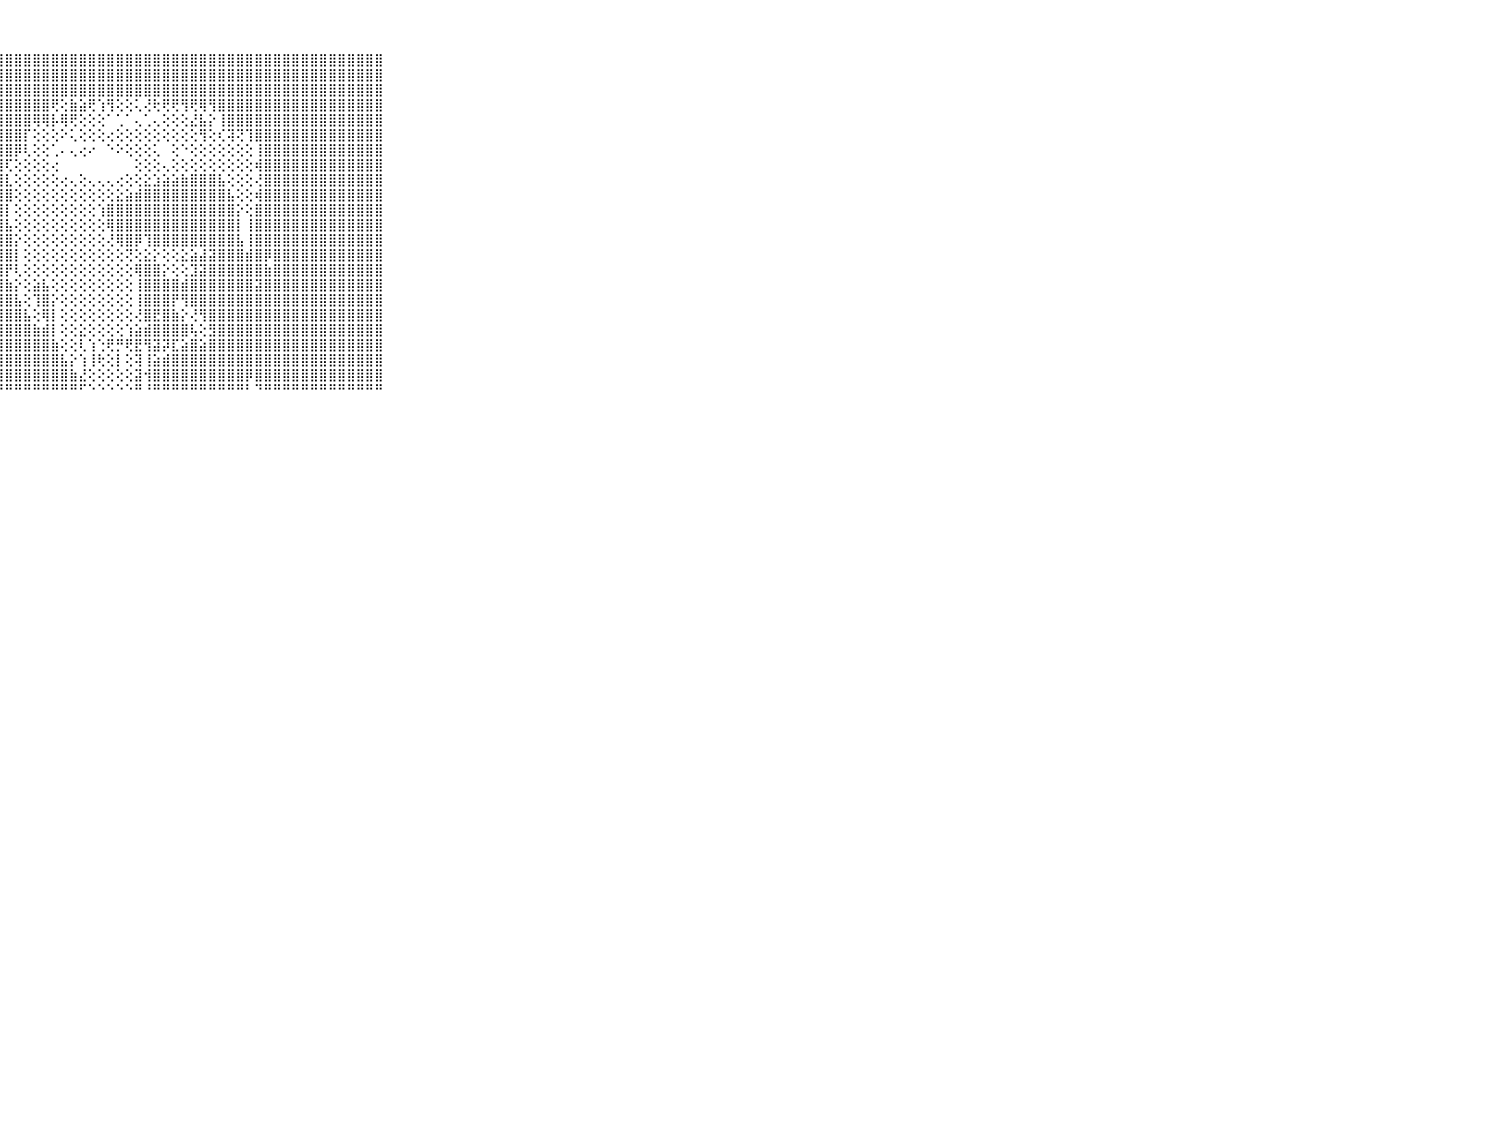

⠀⠀⠀⠀⠀⠀⠀⠀⠀⠀⠀⣿⣿⣿⣿⣿⣿⣿⣿⣿⣿⣿⣿⣿⣿⣿⣿⣿⣿⣿⣿⣿⣿⣿⣿⣿⣿⣿⣿⣿⣿⣿⣿⣿⣿⣿⣿⣿⣿⣿⣿⣿⣿⣿⣿⣿⣿⣿⣿⣿⣿⣿⣿⣿⣿⣿⣿⣿⣿⠀⠀⠀⠀⠀⠀⠀⠀⠀⠀⠀⠀
⠀⠀⠀⠀⠀⠀⠀⠀⠀⠀⠀⣿⣿⣿⣿⣿⣿⣿⣿⣿⣿⣿⣿⣿⣿⣿⣿⣿⣿⣿⣿⣿⣿⣿⣿⣿⣿⣿⣿⣿⣿⣿⣿⣿⣿⣿⣿⣿⣿⣿⣿⣿⣿⣿⣿⣿⣿⣿⣿⣿⣿⣿⣿⣿⣿⣿⣿⣿⣿⠀⠀⠀⠀⠀⠀⠀⠀⠀⠀⠀⠀
⠀⠀⠀⠀⠀⠀⠀⠀⠀⠀⠀⣿⣿⣿⣿⣿⣿⣿⣿⣿⣿⣿⣿⣿⣿⣿⣿⣿⣿⣿⣿⣿⣿⣿⣿⣿⣿⣿⣿⣿⣿⣿⣿⣿⣿⣿⣿⣿⣿⣿⣿⣿⣿⣿⣿⣿⣿⣿⣿⣿⣿⣿⣿⣿⣿⣿⣿⣿⣿⠀⠀⠀⠀⠀⠀⠀⠀⠀⠀⠀⠀
⠀⠀⠀⠀⠀⠀⠀⠀⠀⠀⠀⣿⣿⣿⣿⣿⣿⣿⣿⣿⣿⣿⣿⣿⣿⣿⣿⣿⣿⣿⣿⣿⣿⢟⢕⣷⣵⢟⢱⢻⢕⢕⢅⢜⢗⢟⢟⢻⢟⢿⢻⣿⣿⣿⣿⣿⣿⣿⣿⣿⣿⣿⣿⣿⣿⣿⣿⣿⣿⠀⠀⠀⠀⠀⠀⠀⠀⠀⠀⠀⠀
⠀⠀⠀⠀⠀⠀⠀⠀⠀⠀⠀⣿⣿⣿⣿⣿⣿⣿⣿⣿⣿⣿⣿⣿⣿⣿⣿⣿⣿⣿⣿⢿⢿⡧⢿⢟⢕⢕⢕⠁⢁⠁⢄⢁⢄⢕⢕⢕⣜⣧⡕⢸⣿⣿⣿⣿⣿⣿⣿⣿⣿⣿⣿⣿⣿⣿⣿⣿⣿⠀⠀⠀⠀⠀⠀⠀⠀⠀⠀⠀⠀
⠀⠀⠀⠀⠀⠀⠀⠀⠀⠀⠀⣿⣿⣿⣿⣿⣿⣿⣿⣿⣿⣿⣿⣿⣿⣿⣿⣿⣿⣿⡏⢕⢕⢕⠕⢅⢕⢕⢕⢔⢕⢕⢕⢕⢕⢕⢕⢕⢕⢻⢕⢎⢽⢝⢹⣿⣿⣿⣿⣿⣿⣿⣿⣿⣿⣿⣿⣿⣿⠀⠀⠀⠀⠀⠀⠀⠀⠀⠀⠀⠀
⠀⠀⠀⠀⠀⠀⠀⠀⠀⠀⠀⣿⣿⣿⣿⣿⣿⣿⣿⣿⣿⣿⣿⣿⣿⣿⣿⣿⣿⡿⢇⢕⢕⢁⠄⢄⢔⠔⠀⠑⠕⢕⢕⢕⢅⠀⢕⠑⢕⢕⢕⢕⢕⢕⢕⢸⣿⣿⣿⣿⣿⣿⣿⣿⣿⣿⣿⣿⣿⠀⠀⠀⠀⠀⠀⠀⠀⠀⠀⠀⠀
⠀⠀⠀⠀⠀⠀⠀⠀⠀⠀⠀⣿⣿⣿⣿⣿⣿⣿⣿⣿⣿⣿⣿⣿⣿⣿⣿⣿⢏⢕⢕⢕⢕⢔⠀⠀⠀⠀⠀⠀⠀⠀⢕⢕⢕⢄⢕⢕⢕⢕⢕⢕⢕⢕⢕⢾⣿⣿⣿⣿⣿⣿⣿⣿⣿⣿⣿⣿⣿⠀⠀⠀⠀⠀⠀⠀⠀⠀⠀⠀⠀
⠀⠀⠀⠀⠀⠀⠀⠀⠀⠀⠀⣿⣿⣿⣿⣿⣿⣿⣿⣿⣿⣿⣿⣿⣿⣿⣿⣿⣇⢕⢕⢕⢕⢕⢔⢄⢕⢄⢄⢄⢔⢕⢕⣕⣱⣵⣵⣷⣿⣿⣿⣧⢕⢕⢕⢜⣿⣿⣿⣿⣿⣿⣿⣿⣿⣿⣿⣿⣿⠀⠀⠀⠀⠀⠀⠀⠀⠀⠀⠀⠀
⠀⠀⠀⠀⠀⠀⠀⠀⠀⠀⠀⣿⣿⣿⣿⣿⣿⣿⣿⣿⣿⣿⣿⣿⣿⣿⣿⣿⣿⢕⢕⢕⢕⢕⢕⢕⢕⢕⢕⢕⣕⣵⣾⣿⣿⣿⣿⣿⣿⣿⣿⣿⣧⢕⢕⢾⣿⣿⣿⣿⣿⣿⣿⣿⣿⣿⣿⣿⣿⠀⠀⠀⠀⠀⠀⠀⠀⠀⠀⠀⠀
⠀⠀⠀⠀⠀⠀⠀⠀⠀⠀⠀⣿⣿⣿⣿⣿⣿⣿⣿⣿⣿⣿⣿⣿⣿⣿⣿⣿⡇⢕⢕⢕⢕⢕⢕⢕⢕⢕⢱⣿⣿⣿⣿⣿⣿⣿⣿⣿⣿⣿⣿⣿⣿⡕⢕⣿⣿⣿⣿⣿⣿⣿⣿⣿⣿⣿⣿⣿⣿⠀⠀⠀⠀⠀⠀⠀⠀⠀⠀⠀⠀
⠀⠀⠀⠀⠀⠀⠀⠀⠀⠀⠀⣿⣿⣿⣿⣿⣿⣿⣿⣿⣿⣿⣿⣿⣿⣿⣿⣿⣧⢕⢕⢕⢕⢕⢕⢕⢕⢕⢕⢿⣿⣿⣿⣿⣿⣿⣿⣿⣿⣿⣿⣿⣿⡇⢸⣿⣿⣿⣿⣿⣿⣿⣿⣿⣿⣿⣿⣿⣿⠀⠀⠀⠀⠀⠀⠀⠀⠀⠀⠀⠀
⠀⠀⠀⠀⠀⠀⠀⠀⠀⠀⠀⣿⣿⣿⣿⣿⣿⣿⣿⣿⣿⣿⣿⣿⣿⣿⣿⣿⣿⡕⢕⢕⢕⢕⢕⢕⢕⢕⢕⢜⢿⣿⡿⢹⣿⣿⣿⣿⣿⣿⣿⣿⣿⣧⢸⣿⣿⣿⣿⣿⣿⣿⣿⣿⣿⣿⣿⣿⣿⠀⠀⠀⠀⠀⠀⠀⠀⠀⠀⠀⠀
⠀⠀⠀⠀⠀⠀⠀⠀⠀⠀⠀⣿⣿⣿⣿⣿⣿⣿⣿⣿⣿⣿⣿⣿⣿⣿⣿⣿⣿⡇⢕⢕⢕⢕⢕⢕⢕⢕⢕⢕⢕⢝⢕⣕⡕⢕⢕⣕⣵⣼⣽⣿⣿⣿⣾⣿⡿⣿⣿⣿⣿⣿⣿⣿⣿⣿⣿⣿⣿⠀⠀⠀⠀⠀⠀⠀⠀⠀⠀⠀⠀
⠀⠀⠀⠀⠀⠀⠀⠀⠀⠀⠀⣿⣿⣿⣿⣿⣿⣿⣿⣿⣿⣿⣿⣿⣿⣿⣿⣿⡟⢇⢕⢕⢕⢕⢕⢕⢕⢕⢕⢕⢕⢕⢿⣿⣿⡕⢕⢕⣹⣽⣿⣿⣿⣿⣿⣿⣷⣿⣿⣿⣿⣿⣿⣿⣿⣿⣿⣿⣿⠀⠀⠀⠀⠀⠀⠀⠀⠀⠀⠀⠀
⠀⠀⠀⠀⠀⠀⠀⠀⠀⠀⠀⣿⣿⣿⣿⣿⣿⣿⣿⣿⣿⣿⣿⣿⣿⣿⣿⣿⣷⡕⢕⣵⣧⢕⢕⢕⢕⢕⢕⢕⢕⢕⢸⣿⣿⣿⣿⣾⣿⣿⣿⣿⣿⣿⣿⣽⣿⣿⣿⣿⣿⣿⣿⣿⣿⣿⣿⣿⣿⠀⠀⠀⠀⠀⠀⠀⠀⠀⠀⠀⠀
⠀⠀⠀⠀⠀⠀⠀⠀⠀⠀⠀⣿⣿⣿⣿⣿⣿⣿⣿⣿⣿⣿⣿⣿⣿⣿⣿⣿⣿⣧⢕⢹⣿⡕⢕⢕⢕⢕⢕⢕⢕⢕⢸⣿⣿⣿⡟⢻⣿⣿⣿⣿⣿⣿⣿⣿⣿⣿⣿⣿⣿⣿⣿⣿⣿⣿⣿⣿⣿⠀⠀⠀⠀⠀⠀⠀⠀⠀⠀⠀⠀
⠀⠀⠀⠀⠀⠀⠀⠀⠀⠀⠀⣿⣿⣿⣿⣿⣿⣿⣿⣿⣿⣿⣿⣿⣿⣿⣿⣿⣿⣿⣧⢕⢿⡇⢕⢕⢕⢕⢕⢕⢕⢕⢜⣿⣟⣿⣷⡕⢜⢻⣿⣿⣿⣿⣿⣿⣿⣿⣿⣿⣿⣿⣿⣿⣿⣿⣿⣿⣿⠀⠀⠀⠀⠀⠀⠀⠀⠀⠀⠀⠀
⠀⠀⠀⠀⠀⠀⠀⠀⠀⠀⠀⣿⣿⣿⣿⣿⣿⣿⣿⣿⣿⣿⣿⣿⣿⣿⣿⣿⣿⣿⣿⣷⣾⡇⢕⢕⣕⢕⢕⢕⢕⢱⣵⣾⣿⣿⣿⣿⢧⢕⣻⣿⣿⣿⣿⣿⣿⣿⣿⣿⣿⣿⣿⣿⣿⣿⣿⣿⣿⠀⠀⠀⠀⠀⠀⠀⠀⠀⠀⠀⠀
⠀⠀⠀⠀⠀⠀⠀⠀⠀⠀⠀⣿⣿⣿⣿⣿⣿⣿⣿⣿⣿⣿⣿⣿⣿⣿⣿⣿⣿⣿⣿⣿⣿⣷⢕⢕⢇⢱⢑⢟⡛⢟⣟⢻⣽⡽⣏⣵⣿⣵⣿⣿⣿⣿⣿⣿⣿⣿⣿⣿⣿⣿⣿⣿⣿⣿⣿⣿⣿⠀⠀⠀⠀⠀⠀⠀⠀⠀⠀⠀⠀
⠀⠀⠀⠀⠀⠀⠀⠀⠀⠀⠀⣿⣿⣿⣿⣿⣿⣿⣿⣿⣿⣿⣿⣿⣿⣿⣿⣿⣿⣿⣿⣿⣿⣿⣧⡕⢱⢸⢗⢕⡇⢕⢽⢸⣵⣾⣿⣿⣿⣿⣿⣿⣿⣿⣿⣿⣿⣿⣿⣿⣿⣿⣿⣿⣿⣿⣿⣿⣿⠀⠀⠀⠀⠀⠀⠀⠀⠀⠀⠀⠀
⠀⠀⠀⠀⠀⠀⠀⠀⠀⠀⠀⣿⣿⣿⣿⣿⣿⣿⣿⣿⣿⣿⣿⣿⣿⣿⣿⣿⣿⣿⣿⣿⣿⣿⣿⣷⣜⢕⢕⢕⢕⢕⣽⢺⣿⣿⣿⣿⣿⣿⣿⣿⣿⣿⡿⣿⣿⣿⣿⣿⣿⣿⣿⣿⣿⣿⣿⣿⣿⠀⠀⠀⠀⠀⠀⠀⠀⠀⠀⠀⠀
⠀⠀⠀⠀⠀⠀⠀⠀⠀⠀⠀⠛⠛⠛⠛⠛⠛⠛⠛⠛⠛⠛⠛⠛⠛⠛⠛⠛⠛⠛⠛⠛⠛⠛⠛⠛⠋⠑⠑⠑⠑⠑⠛⠘⠛⠛⠛⠛⠛⠛⠛⠛⠛⠛⠃⠙⠛⠛⠛⠛⠛⠛⠛⠛⠛⠛⠛⠛⠛⠀⠀⠀⠀⠀⠀⠀⠀⠀⠀⠀⠀